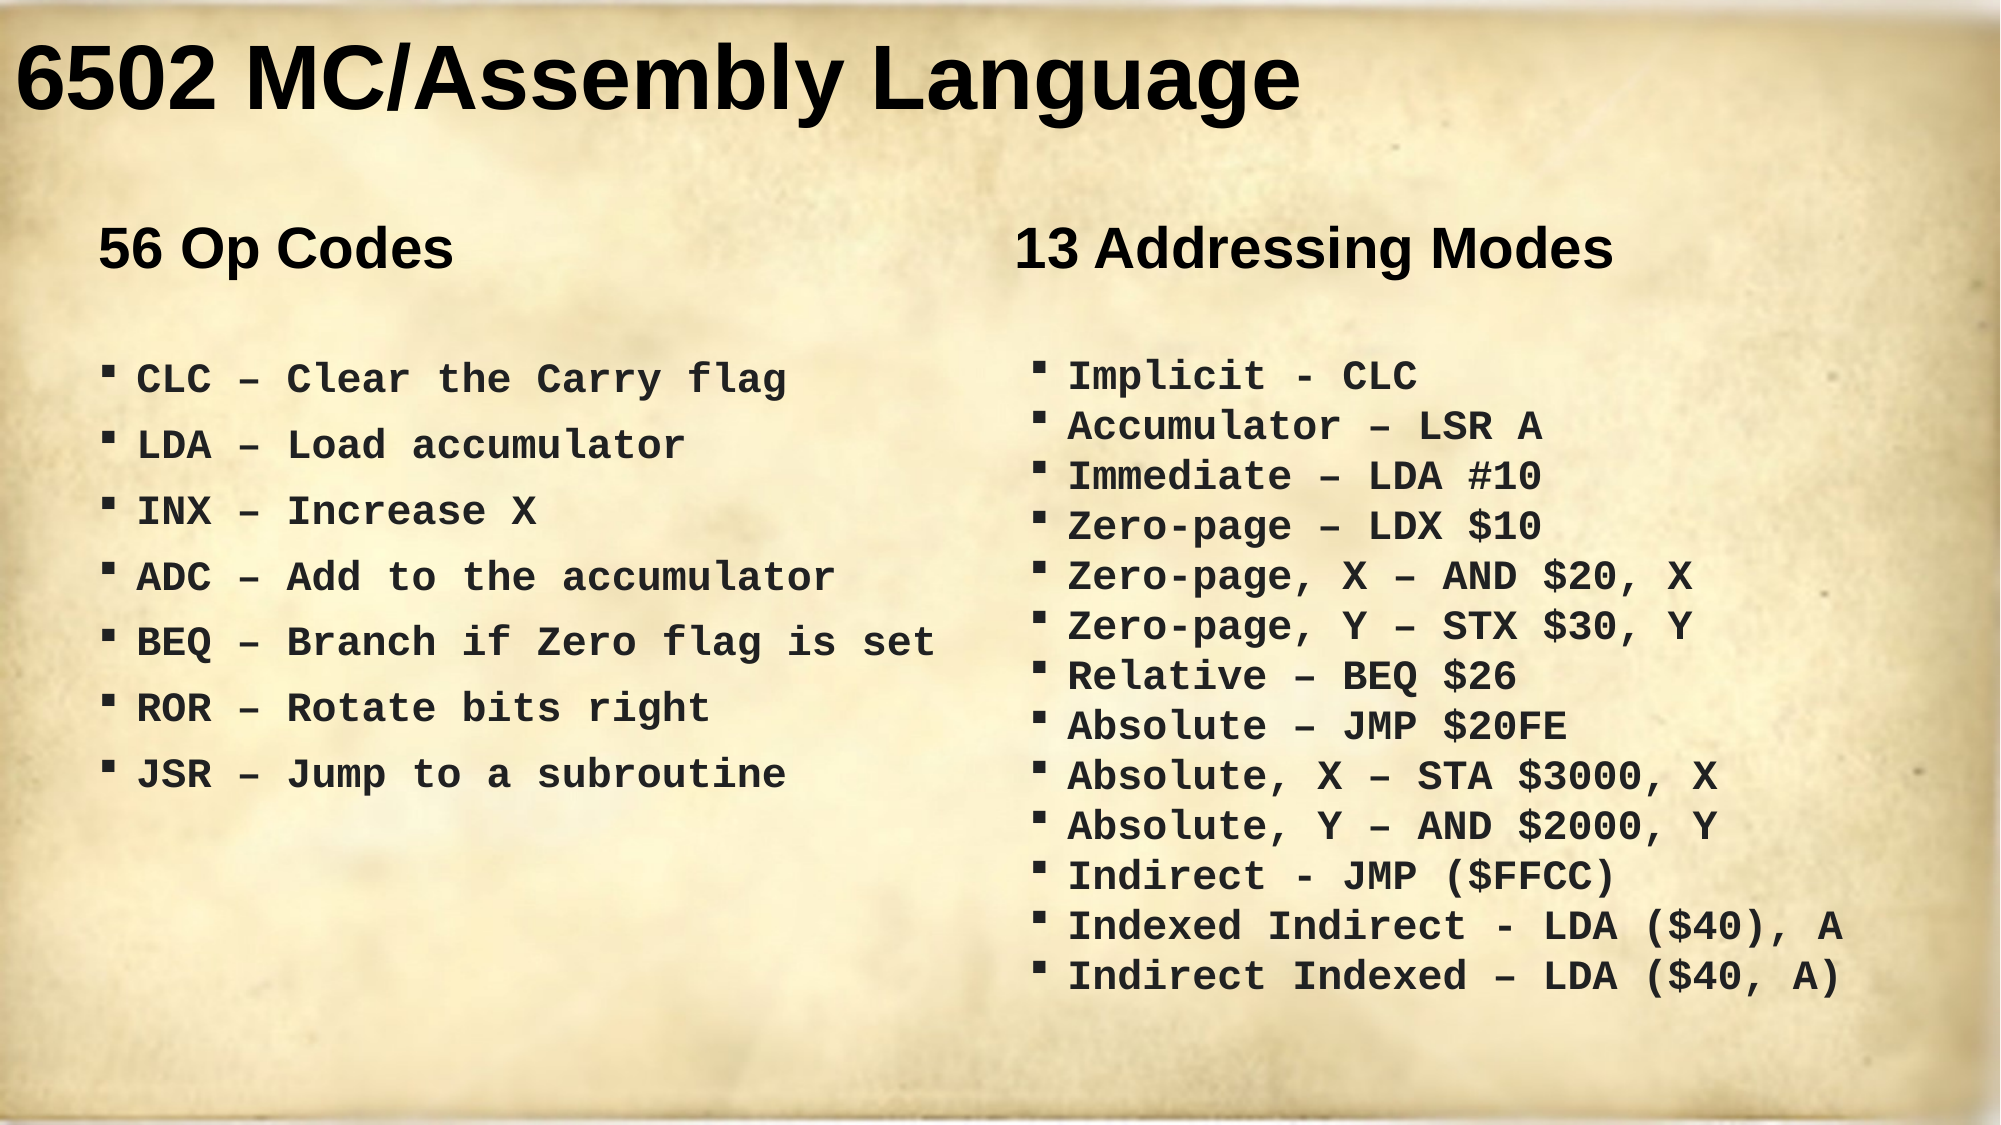

# 6502 MC/Assembly Language
56 Op Codes
CLC – Clear the Carry flag
LDA – Load accumulator
INX – Increase X
ADC – Add to the accumulator
BEQ – Branch if Zero flag is set
ROR – Rotate bits right
JSR – Jump to a subroutine
13 Addressing Modes
Implicit - CLC
Accumulator – LSR A
Immediate – LDA #10
Zero-page – LDX $10
Zero-page, X – AND $20, X
Zero-page, Y – STX $30, Y
Relative – BEQ $26
Absolute – JMP $20FE
Absolute, X – STA $3000, X
Absolute, Y – AND $2000, Y
Indirect - JMP ($FFCC)
Indexed Indirect - LDA ($40), A
Indirect Indexed – LDA ($40, A)